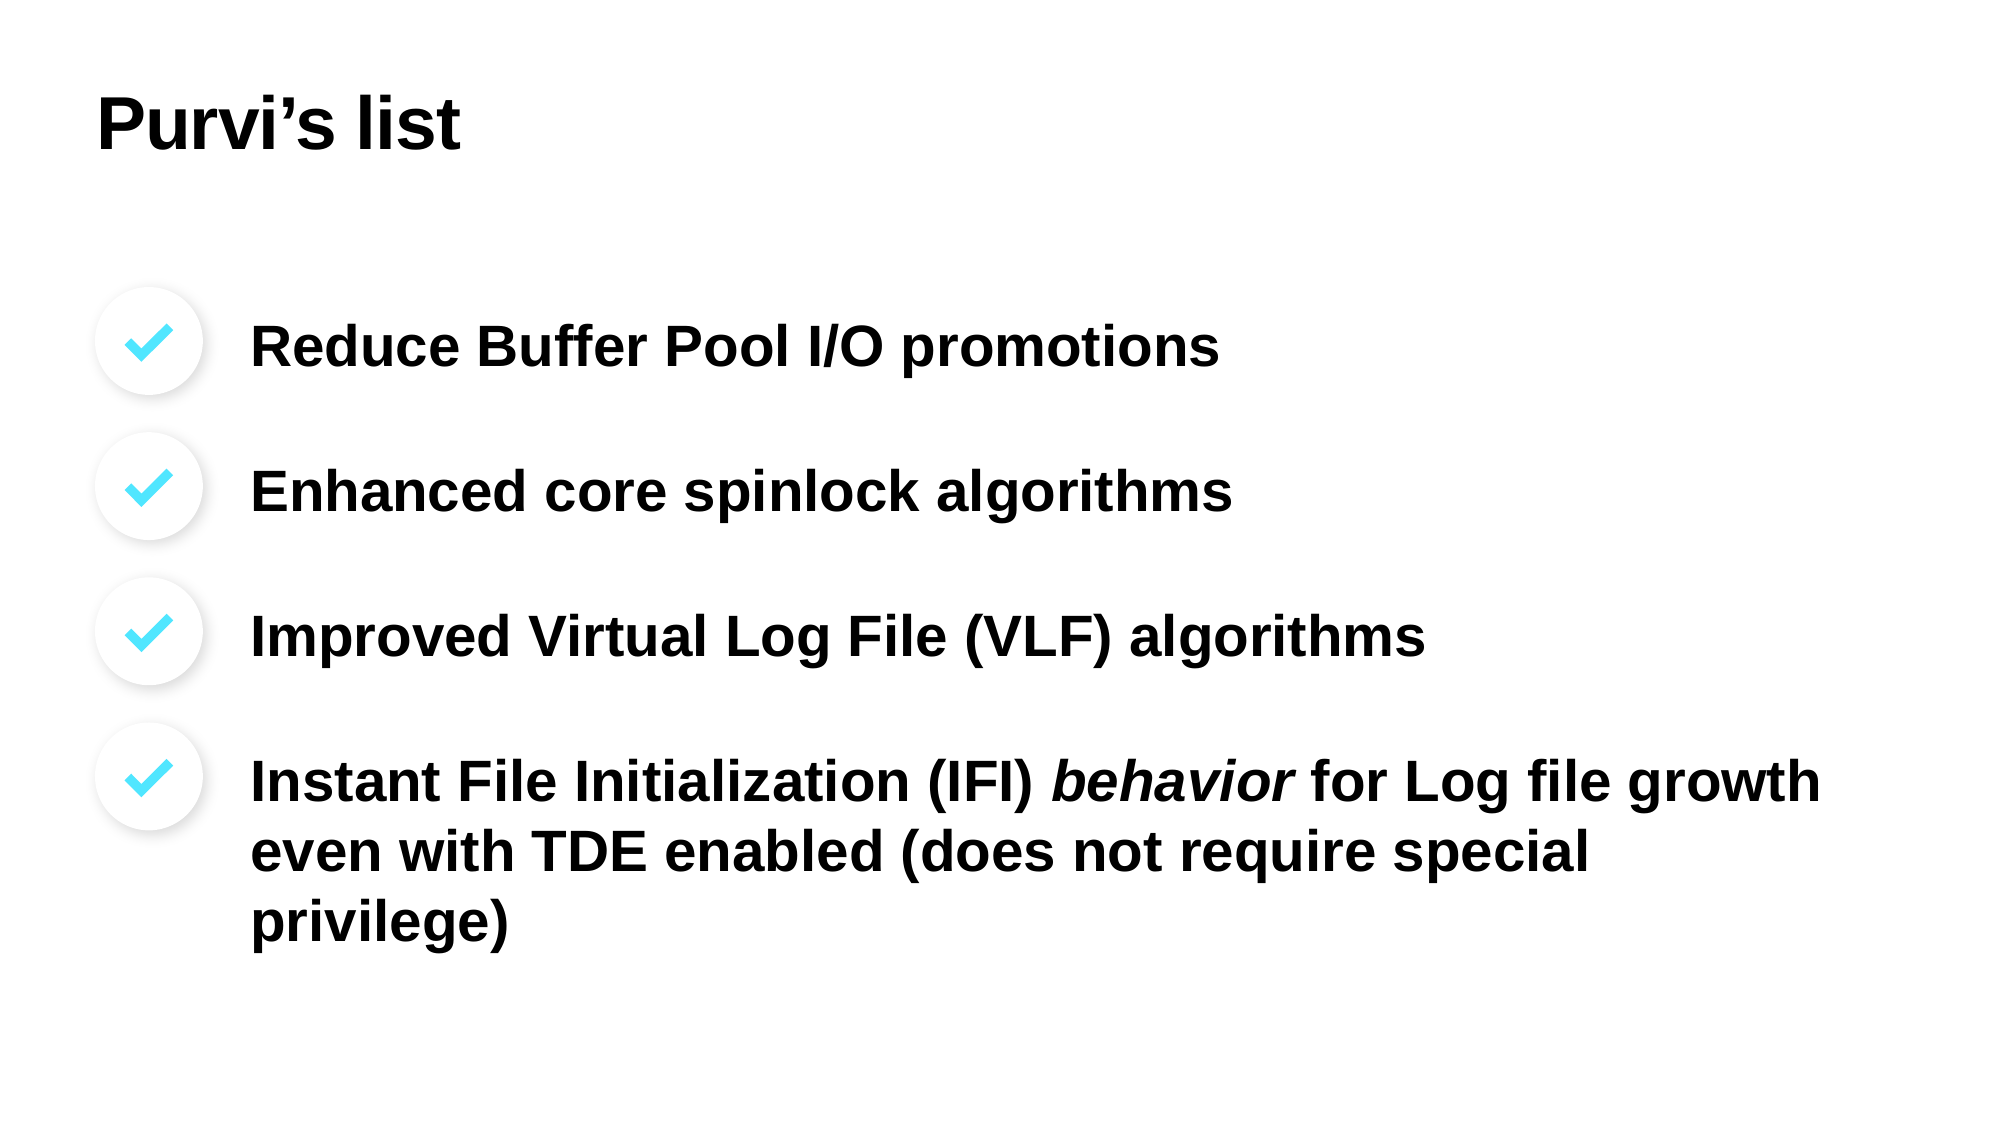

# Purvi’s list

Reduce Buffer Pool I/O promotions
Enhanced core spinlock algorithms
Improved Virtual Log File (VLF) algorithms
Instant File Initialization (IFI) behavior for Log file growth even with TDE enabled (does not require special privilege)